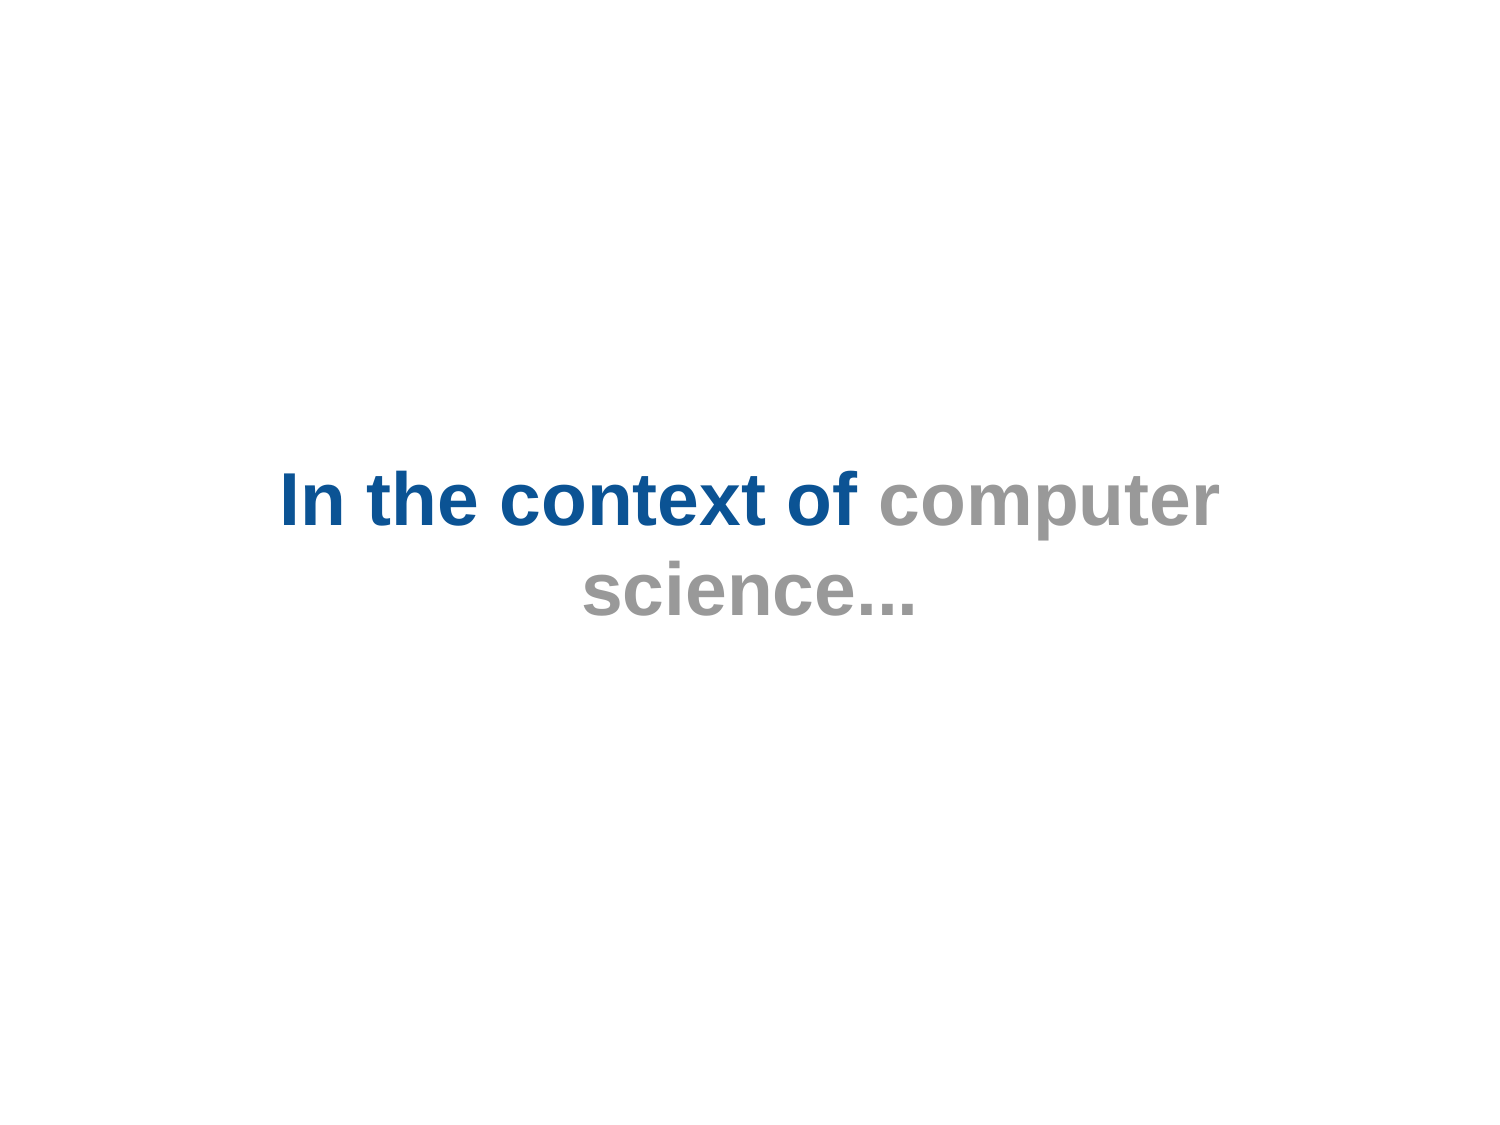

# In the context of computer science...